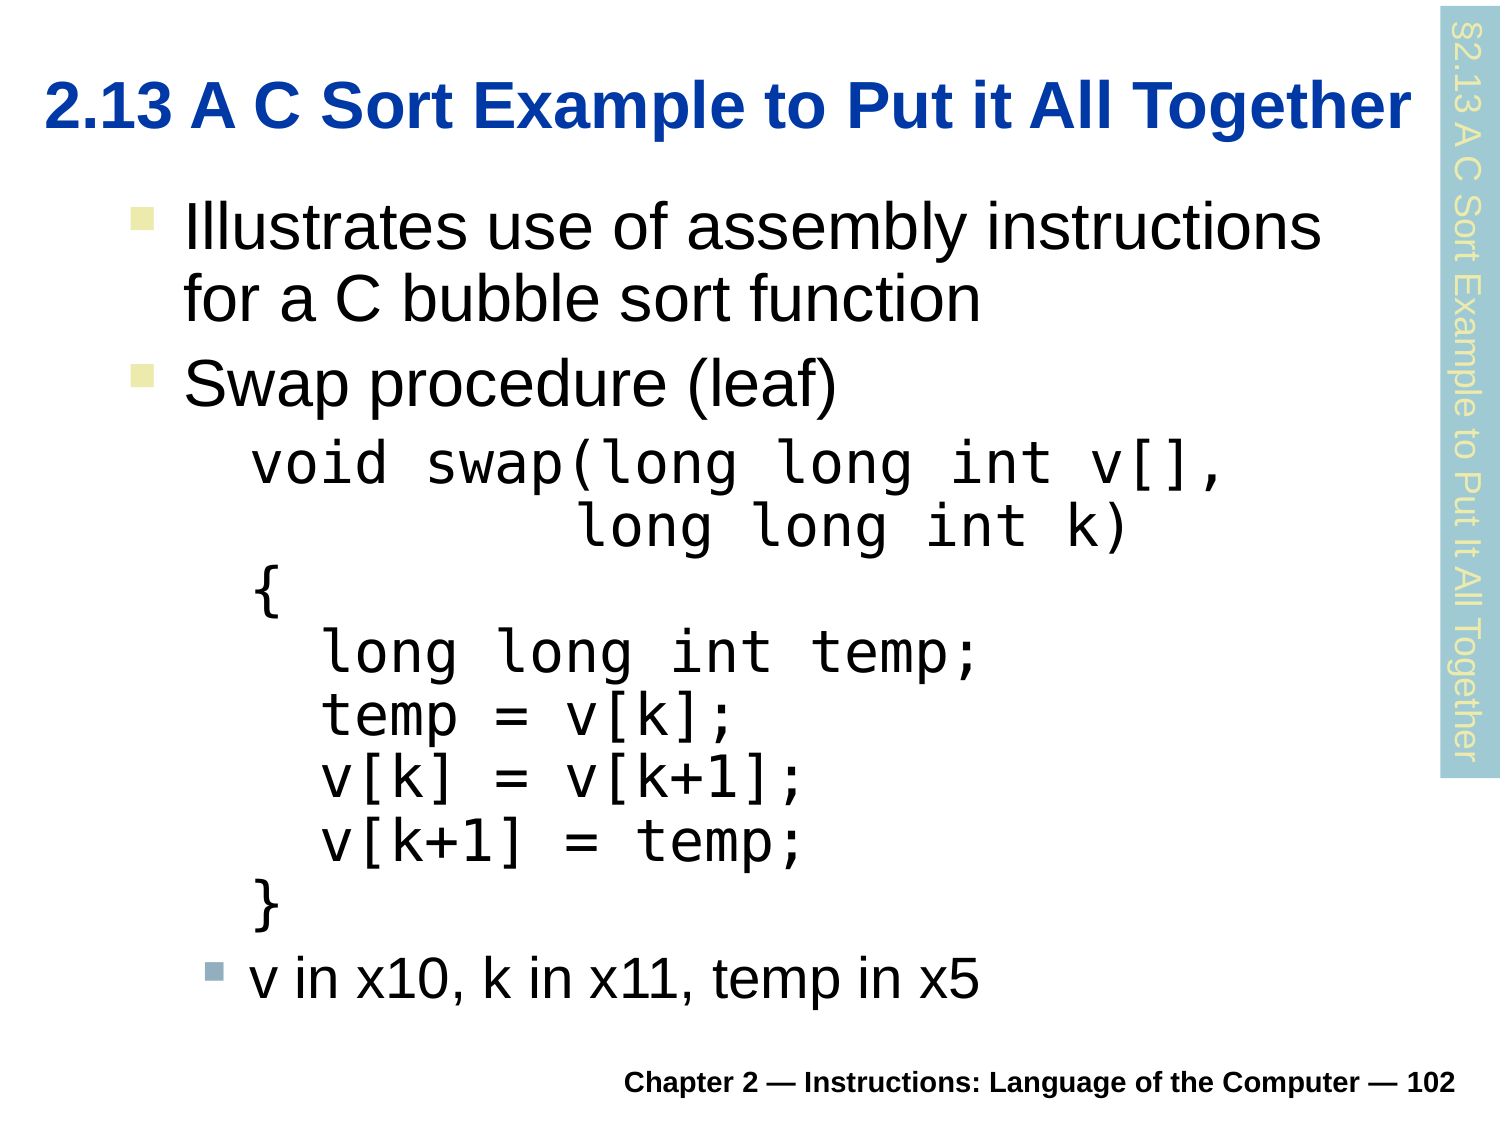

# 2.13 A C Sort Example to Put it All Together
Illustrates use of assembly instructions for a C bubble sort function
Swap procedure (leaf)
	void swap(long long int v[],
 	     long long int k)
{
  long long int temp;
  temp = v[k];
  v[k] = v[k+1];
  v[k+1] = temp;
}
v in x10, k in x11, temp in x5
§2.13 A C Sort Example to Put It All Together
Chapter 2 — Instructions: Language of the Computer — 102